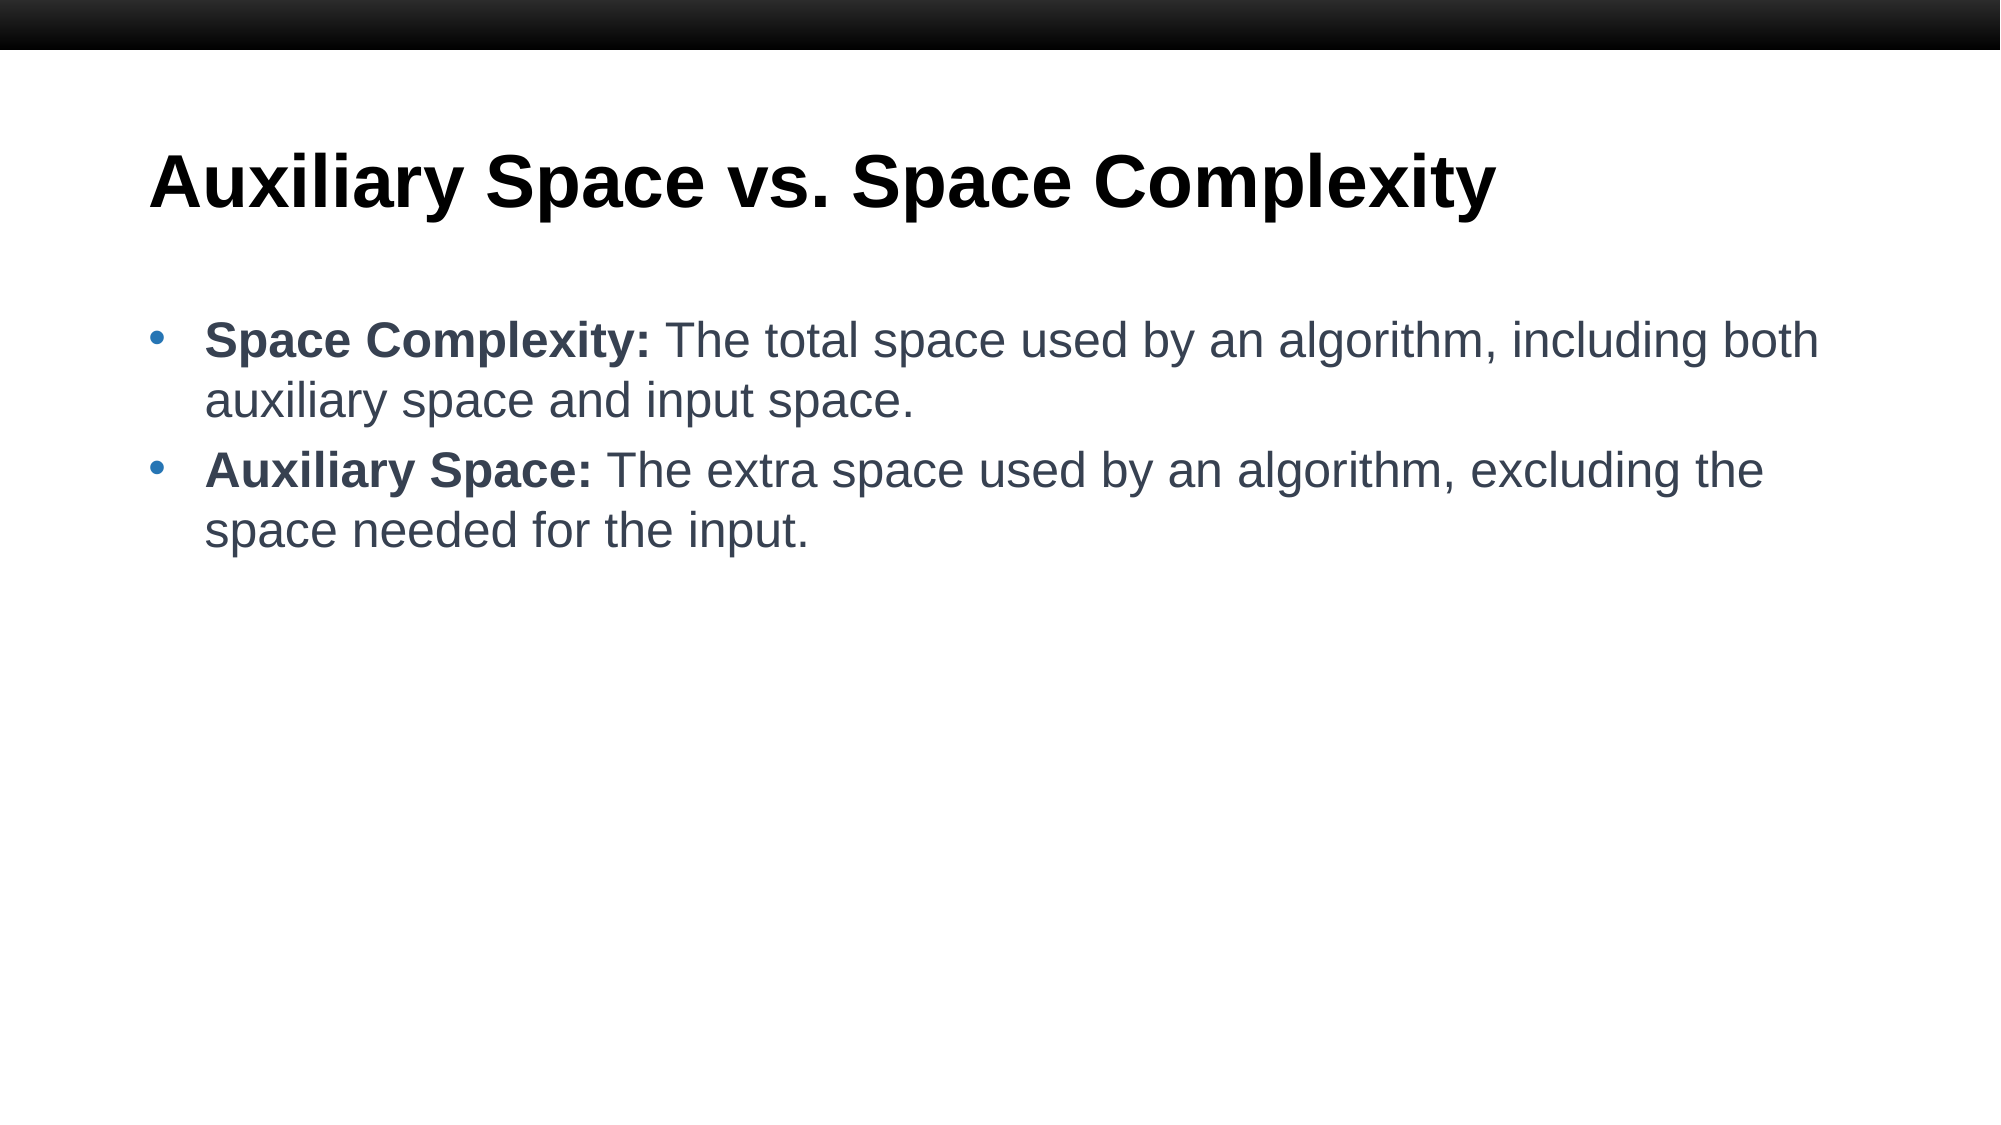

# Auxiliary Space vs. Space Complexity
Space Complexity: The total space used by an algorithm, including both auxiliary space and input space.
Auxiliary Space: The extra space used by an algorithm, excluding the space needed for the input.